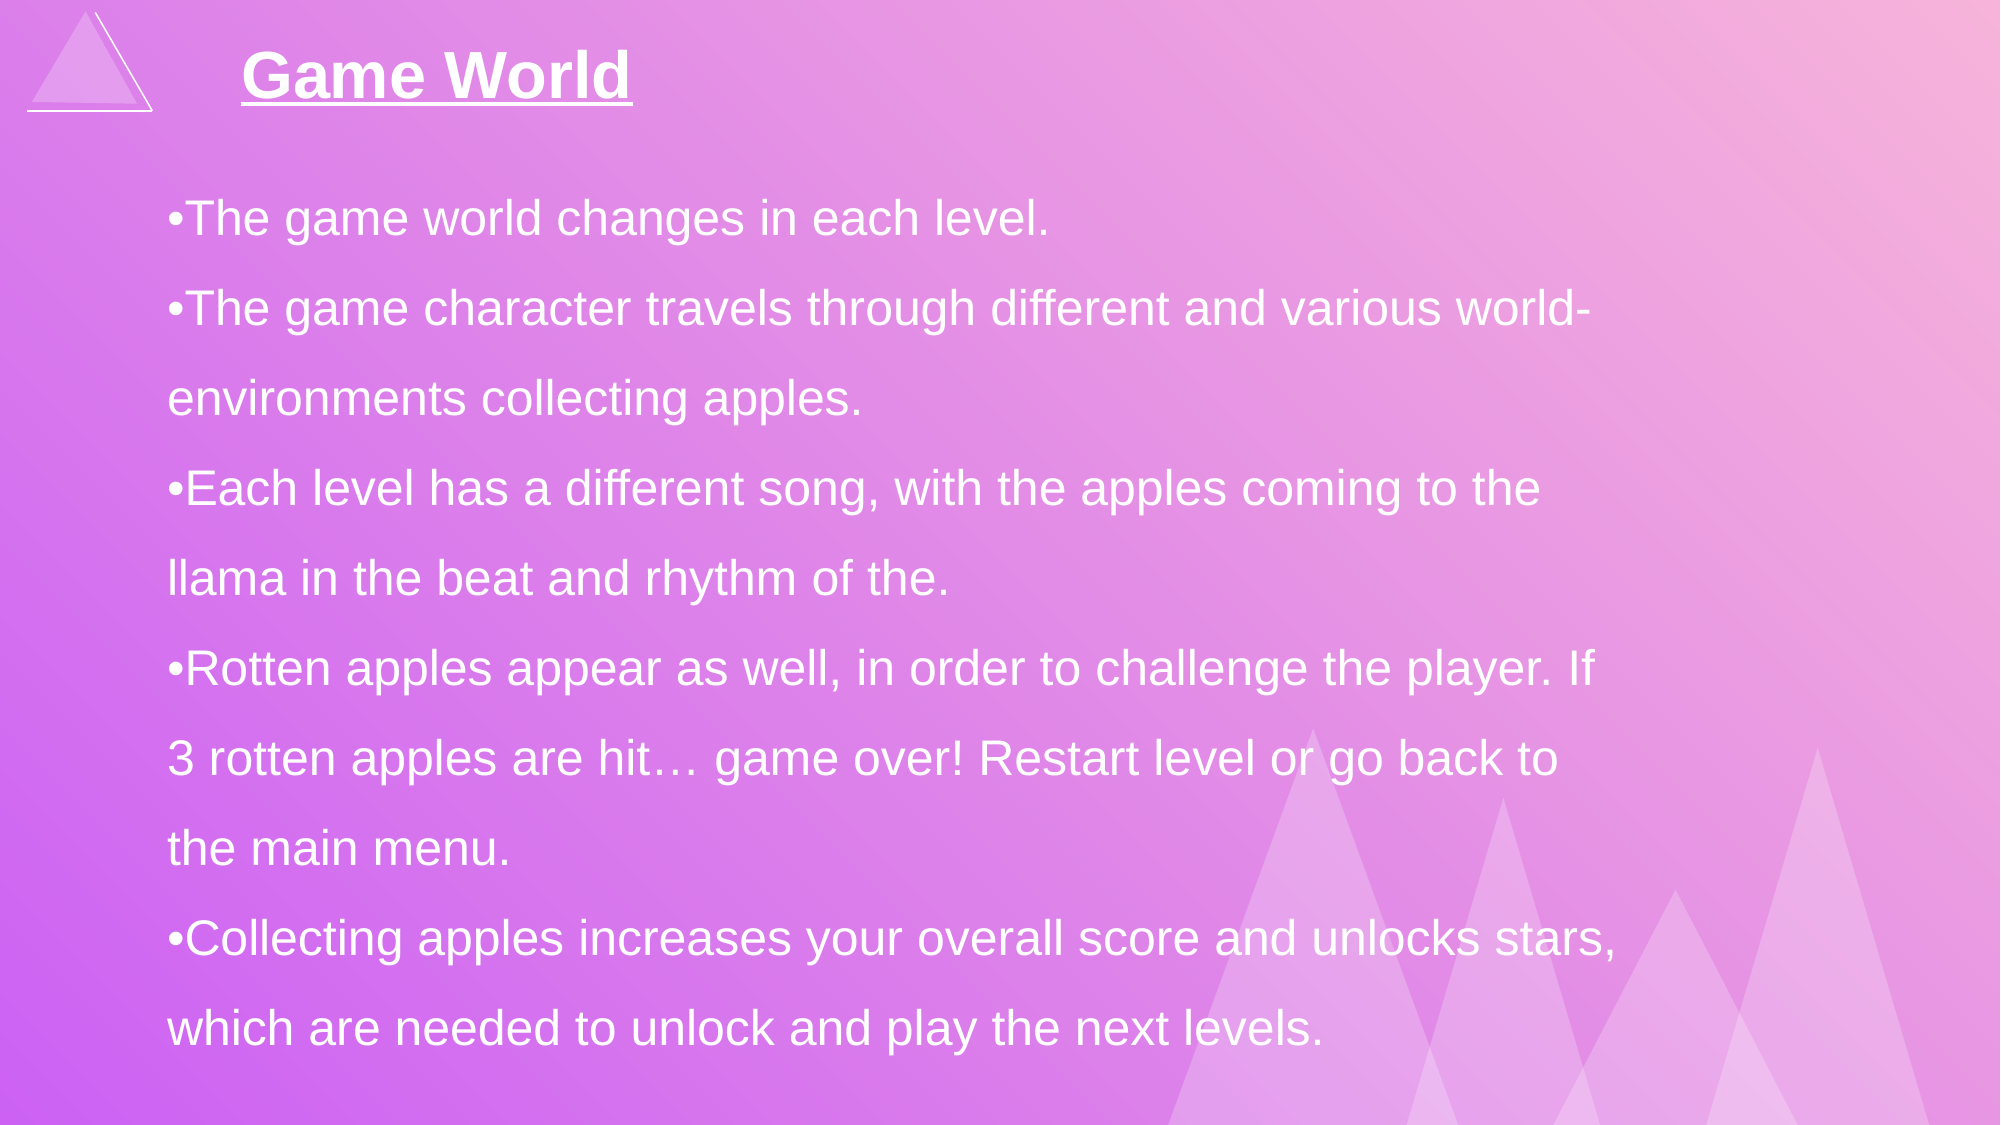

Game World
•The game world changes in each level.
•The game character travels through different and various world-environments collecting apples.
•Each level has a different song, with the apples coming to the llama in the beat and rhythm of the.
•Rotten apples appear as well, in order to challenge the player. If 3 rotten apples are hit… game over! Restart level or go back to the main menu.
•Collecting apples increases your overall score and unlocks stars, which are needed to unlock and play the next levels.